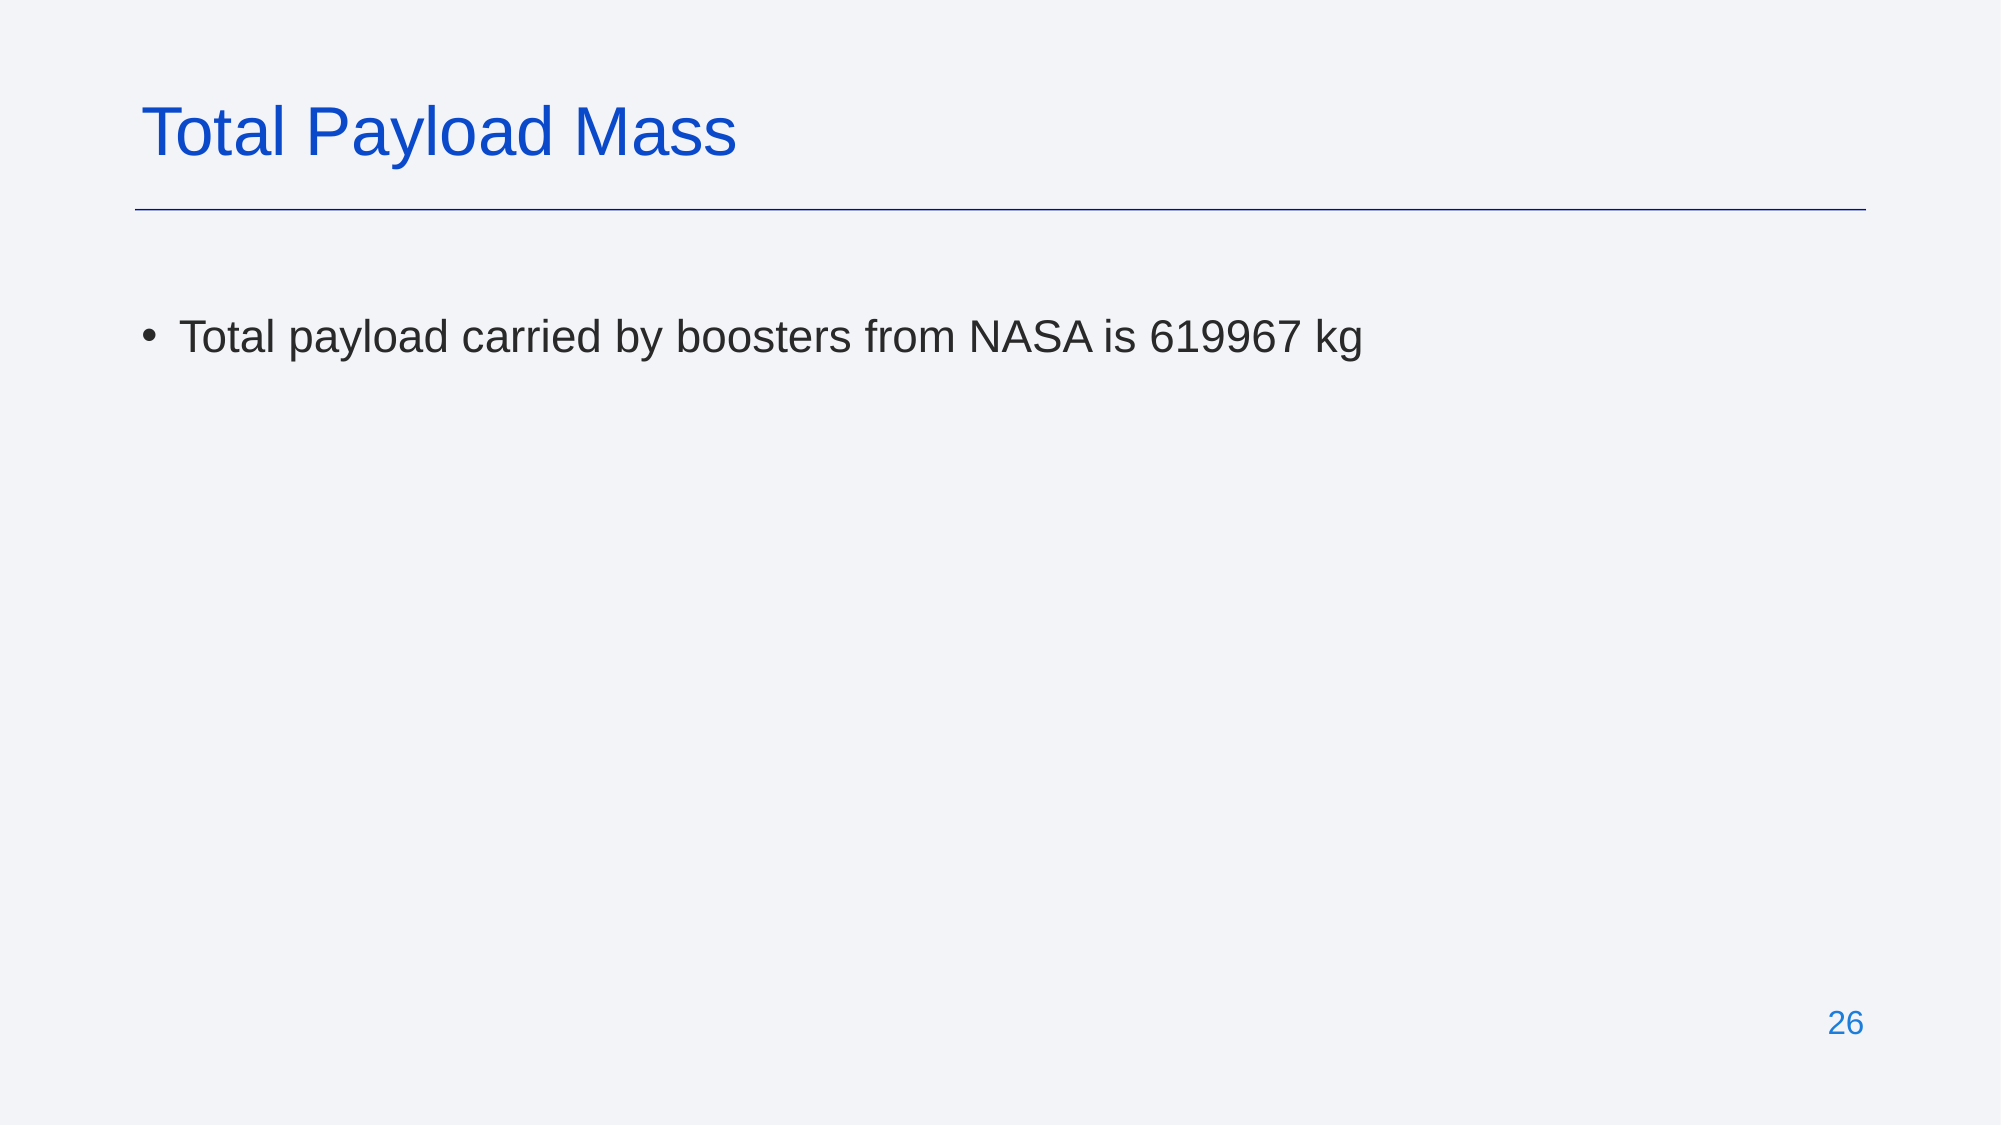

Total Payload Mass
Total payload carried by boosters from NASA is 619967 kg
26